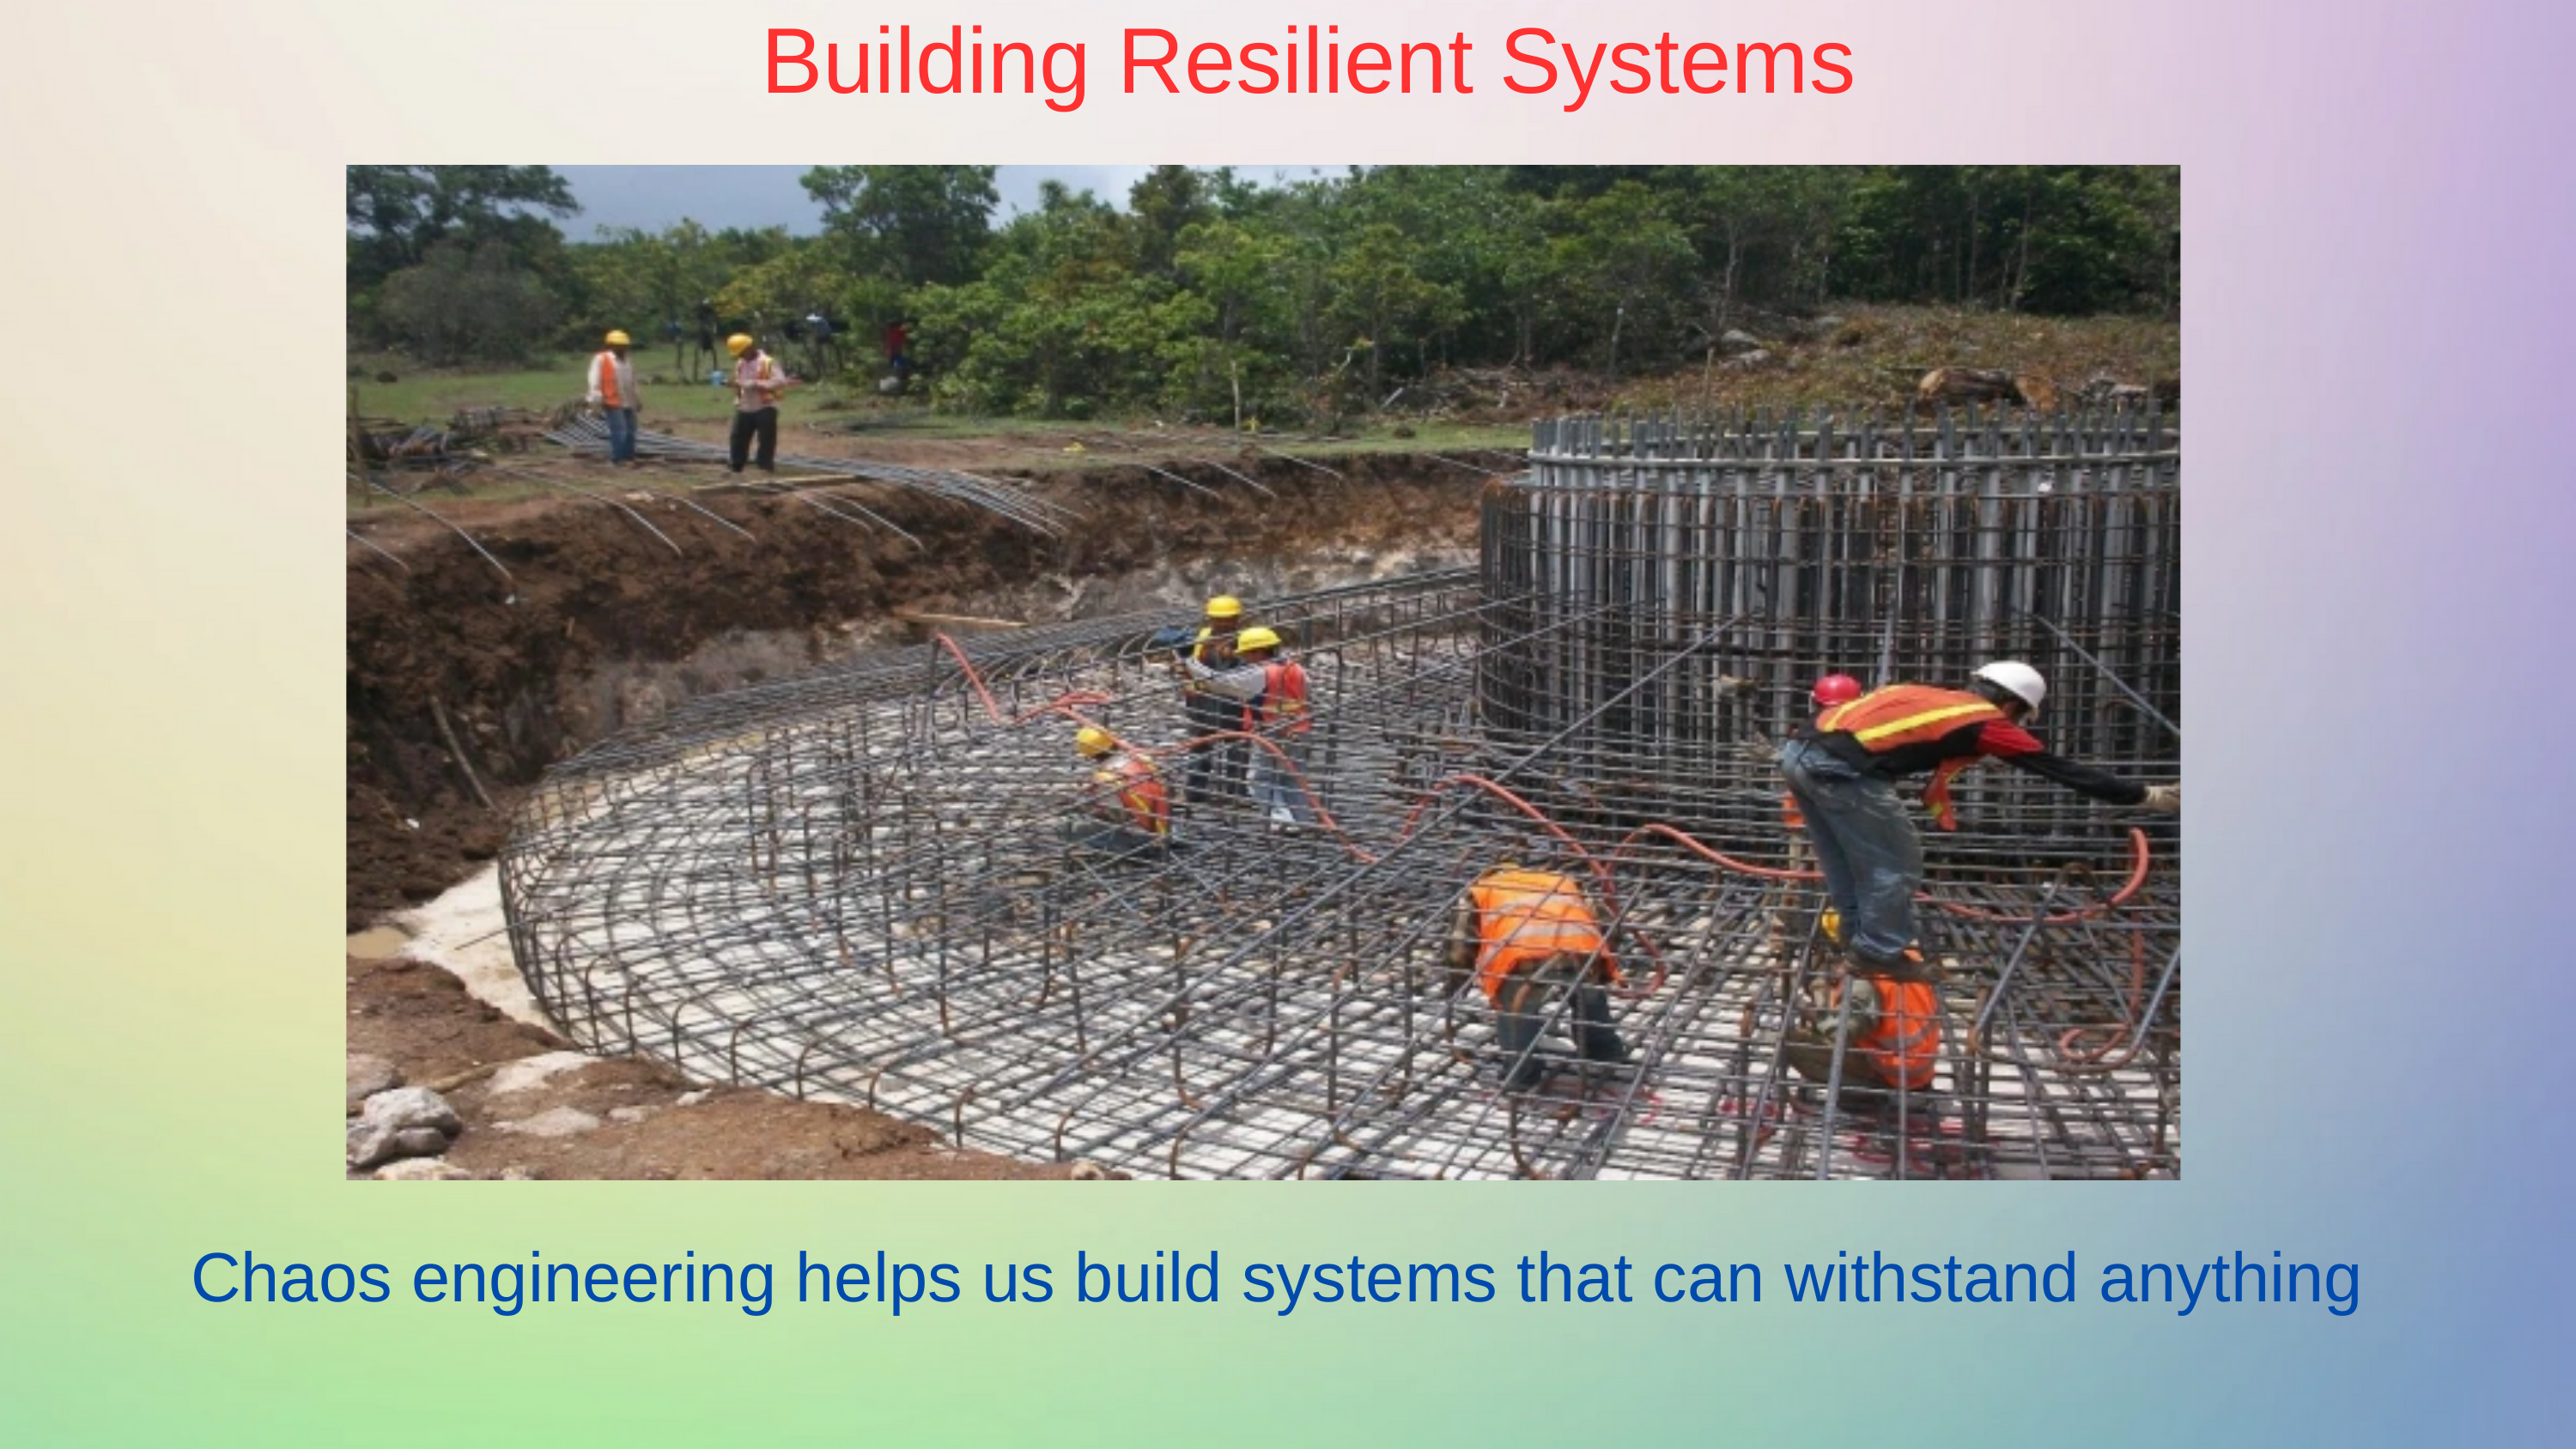

Building Resilient Systems

Chaos engineering helps us build systems that can withstand anything